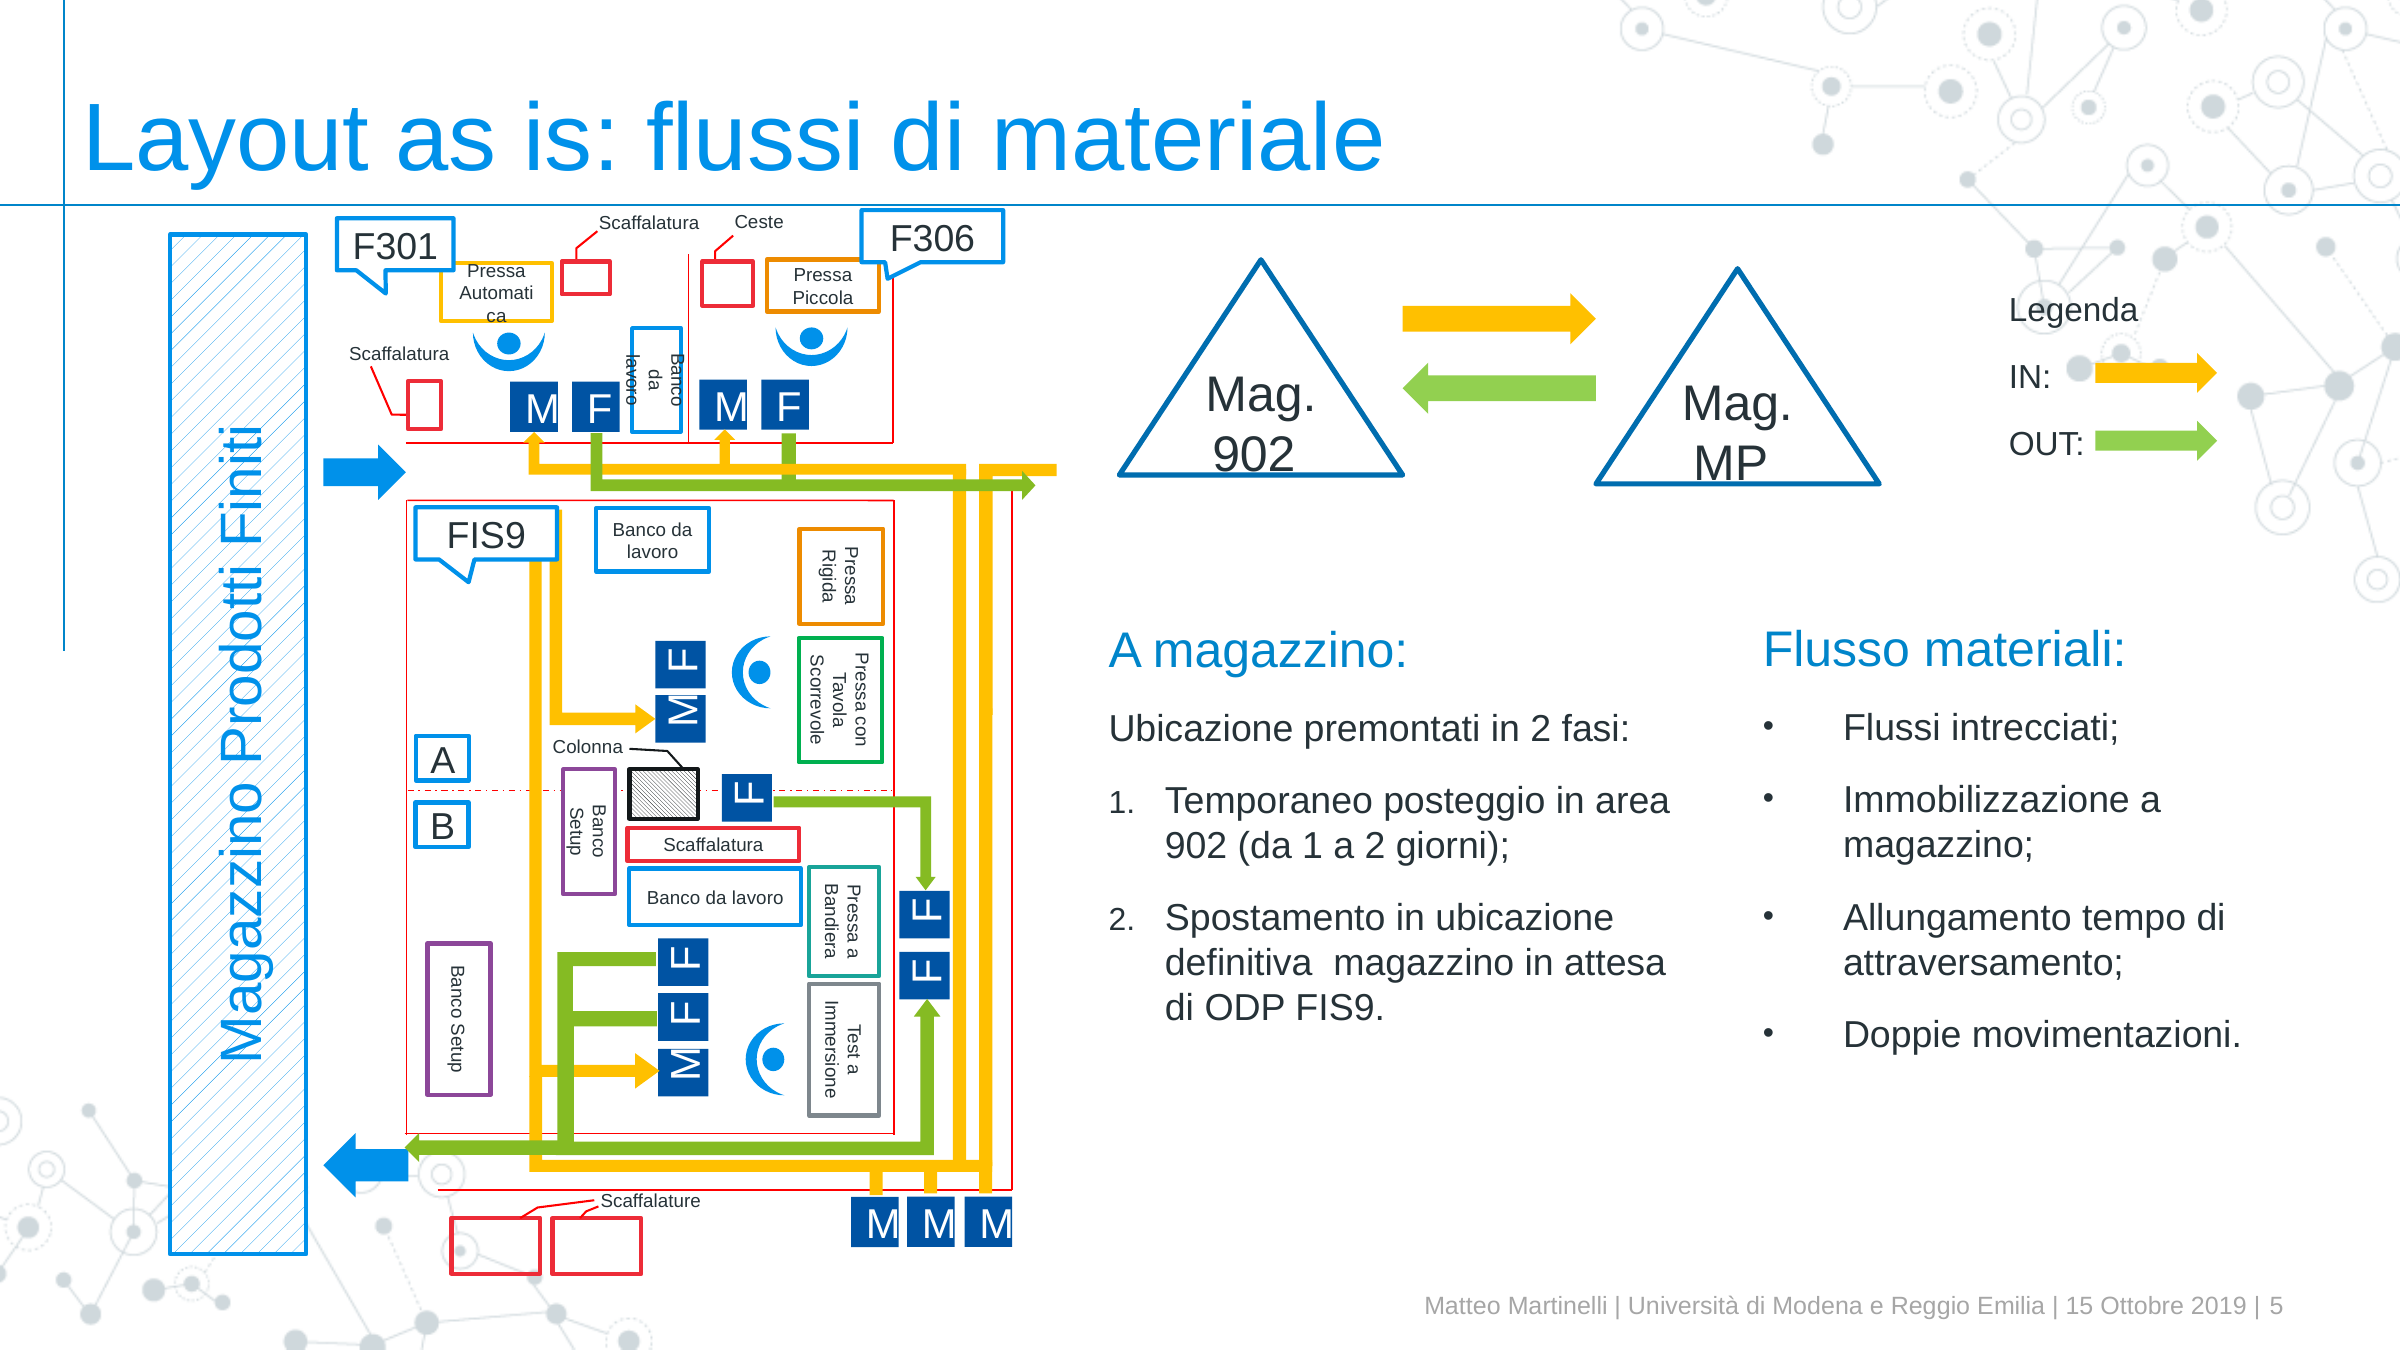

# Layout as is: flussi di materiale
Ceste
Scaffalatura
F306
F301
Pressa Piccola
Pressa Automatica

Mag. 902.

Mag. MP.
Legenda
IN:
OUT:

Banco da lavoro
Scaffalatura

M
F
M
F

FIS9
Banco da lavoro
Pressa Rigida
Flusso materiali:
Flussi intrecciati;
Immobilizzazione a magazzino;
Allungamento tempo di attraversamento;
Doppie movimentazioni.
A magazzino:
Ubicazione premontati in 2 fasi:
Temporaneo posteggio in area 902 (da 1 a 2 giorni);
Spostamento in ubicazione definitiva  magazzino in attesa di ODP FIS9.

F
Pressa con Tavola Scorrevole
Magazzino Prodotti Finiti
M
Colonna
A

Banco Setup

F
B
Scaffalatura
Banco da lavoro
Pressa a Bandiera
F
F
Banco Setup
F
F
Test a Immersione

M

Scaffalature
M
M
M